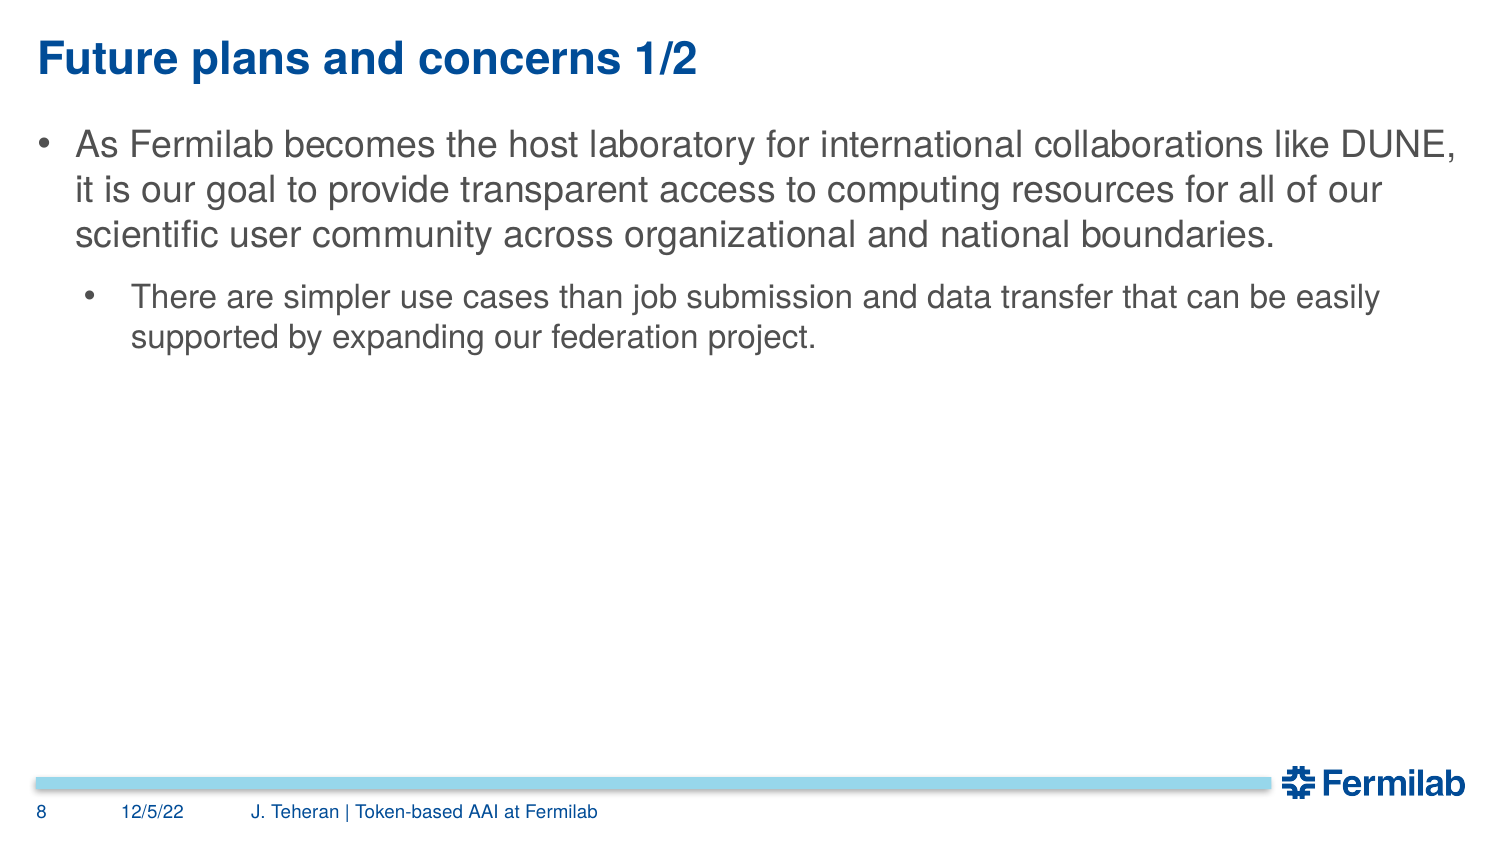

# Future plans and concerns 1/2
As Fermilab becomes the host laboratory for international collaborations like DUNE, it is our goal to provide transparent access to computing resources for all of our scientific user community across organizational and national boundaries.
There are simpler use cases than job submission and data transfer that can be easily supported by expanding our federation project.
8
12/5/22
J. Teheran | Token-based AAI at Fermilab